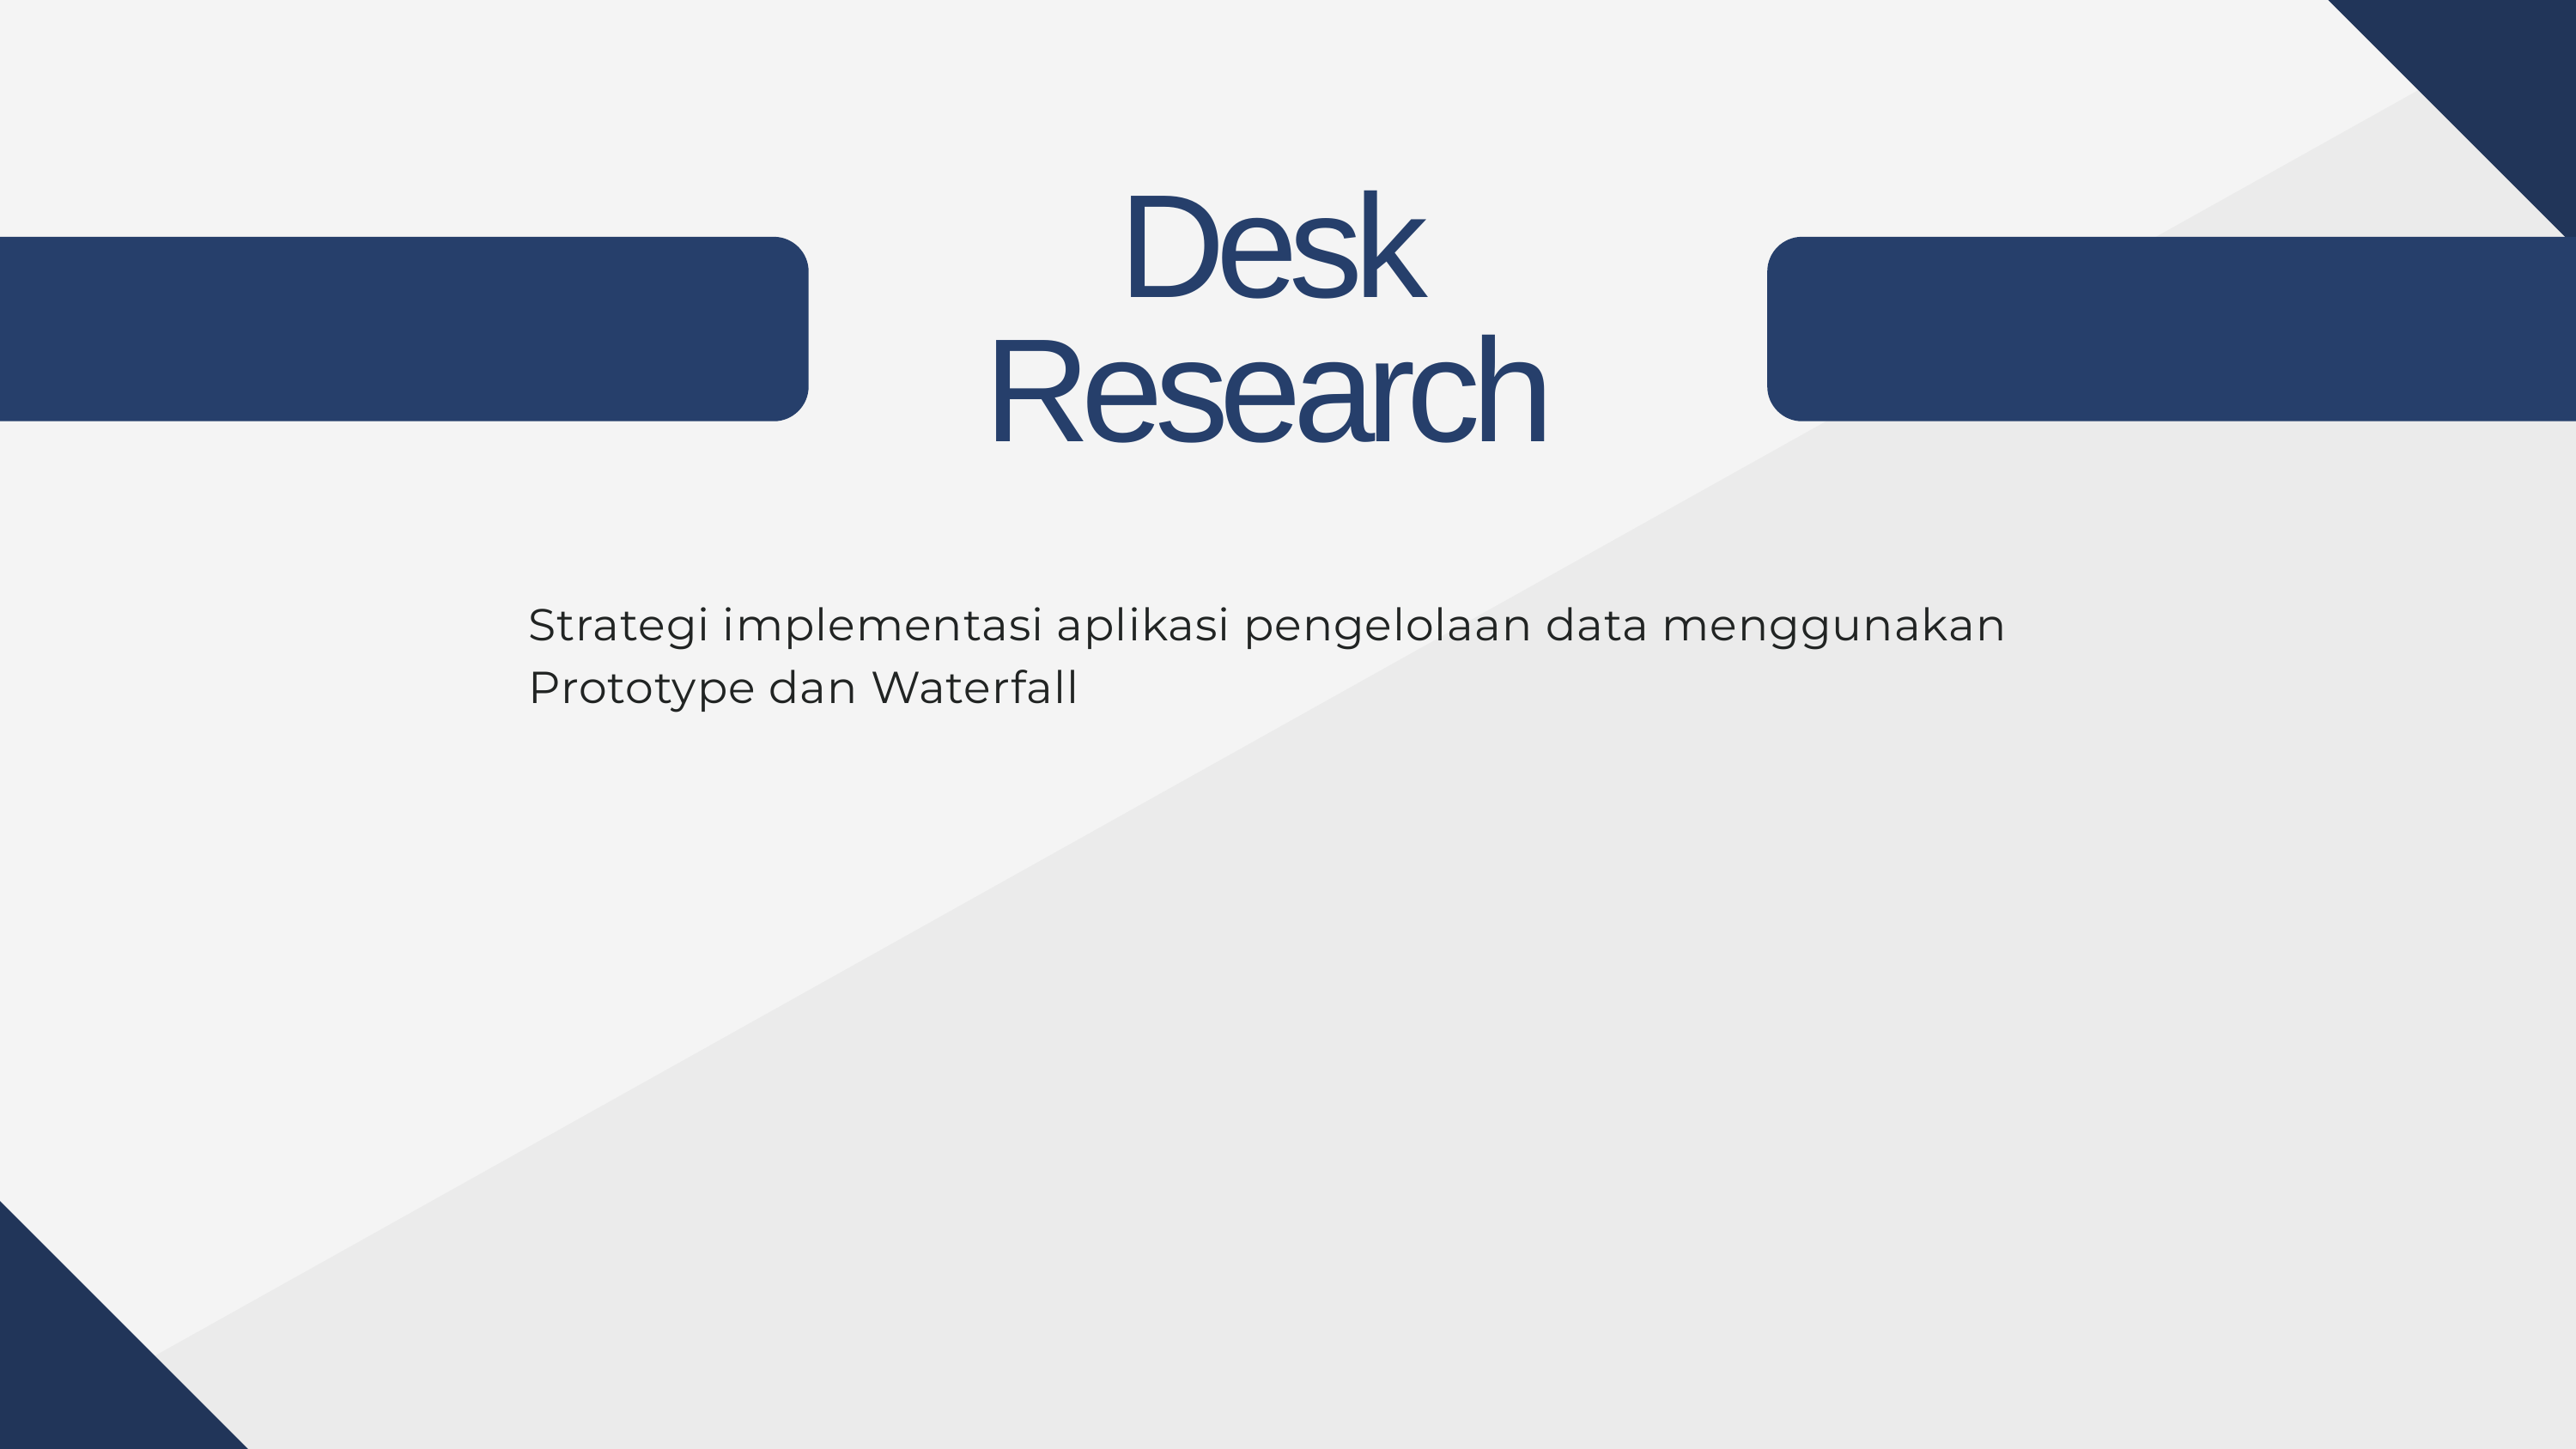

Desk Research

Strategi implementasi aplikasi pengelolaan data menggunakan Prototype dan Waterfall